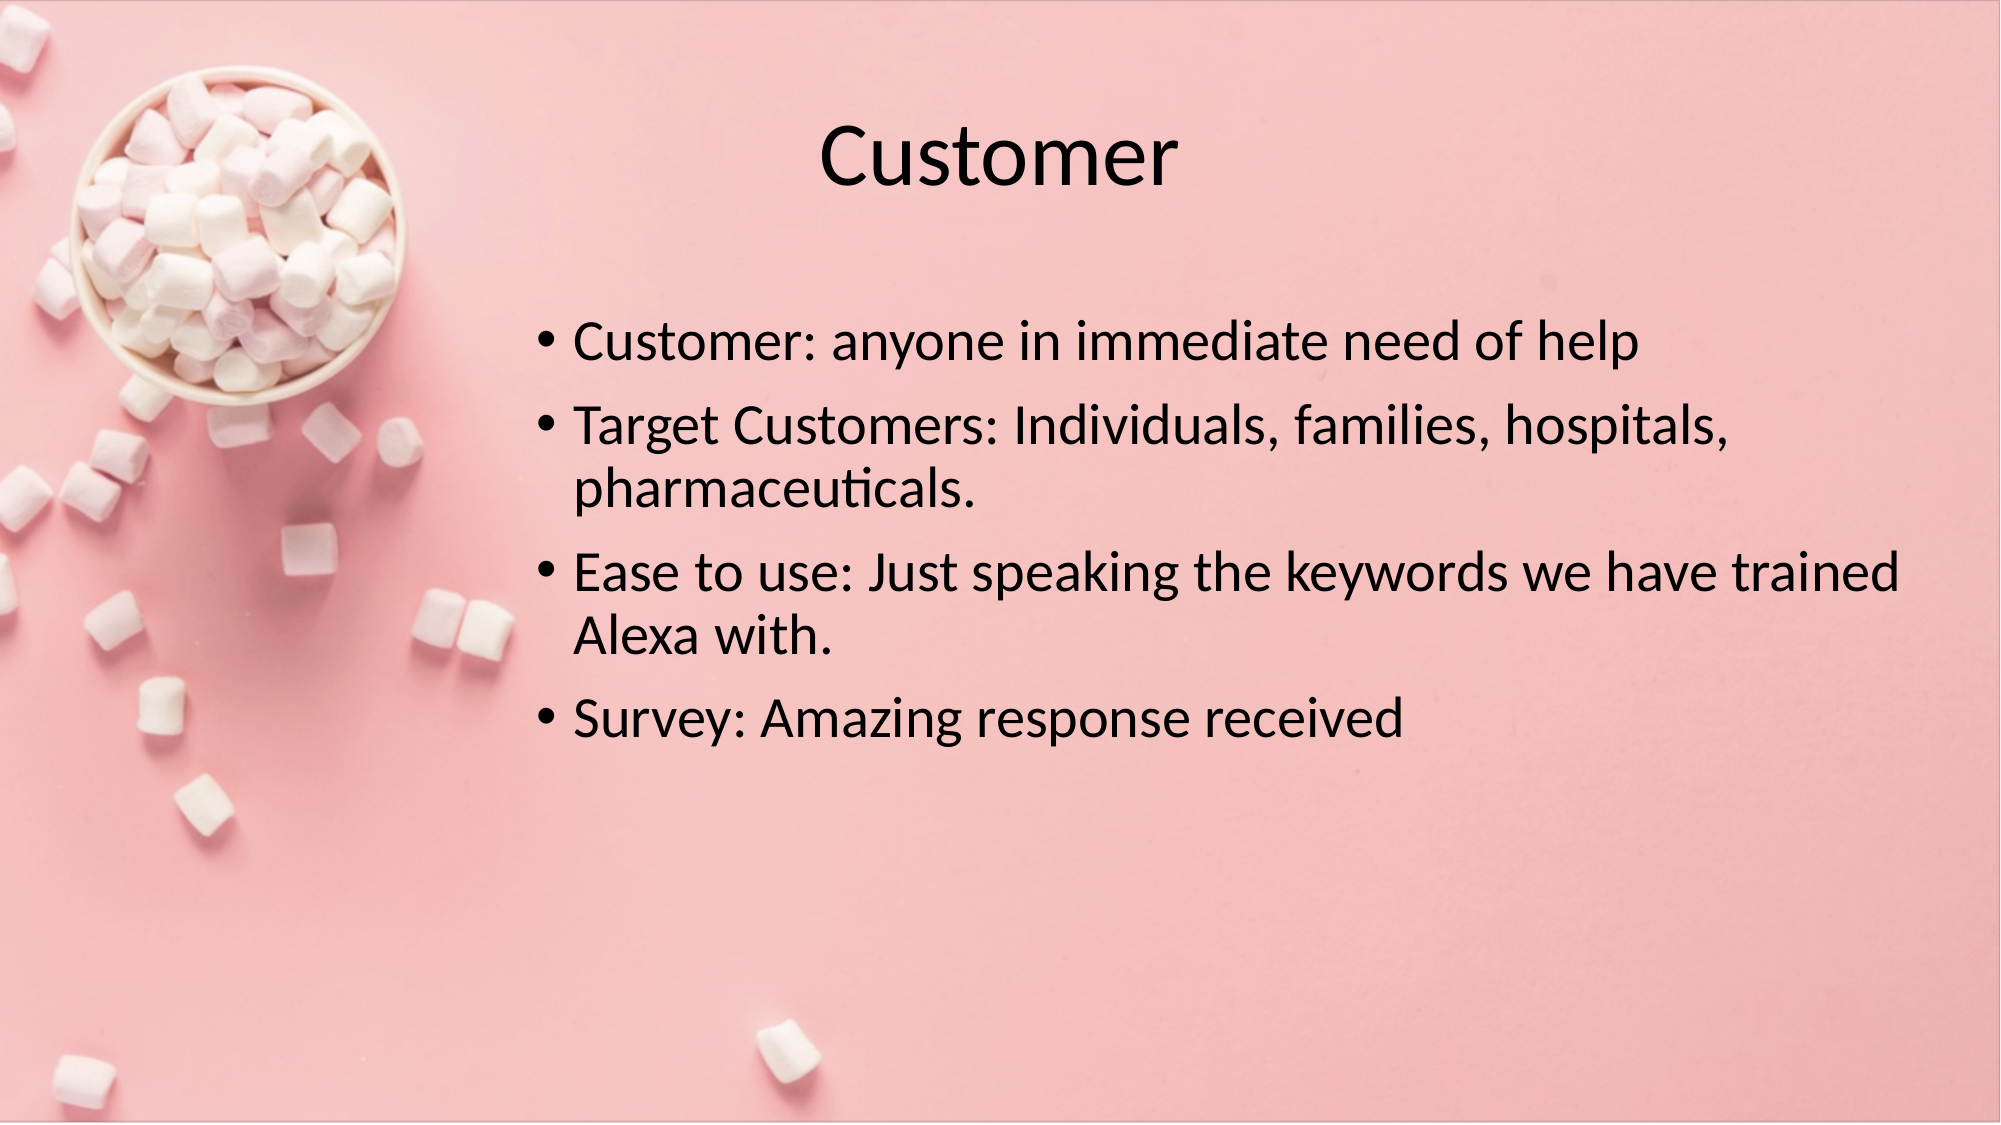

# Customer
Customer: anyone in immediate need of help
Target Customers: Individuals, families, hospitals, pharmaceuticals.
Ease to use: Just speaking the keywords we have trained Alexa with.
Survey: Amazing response received